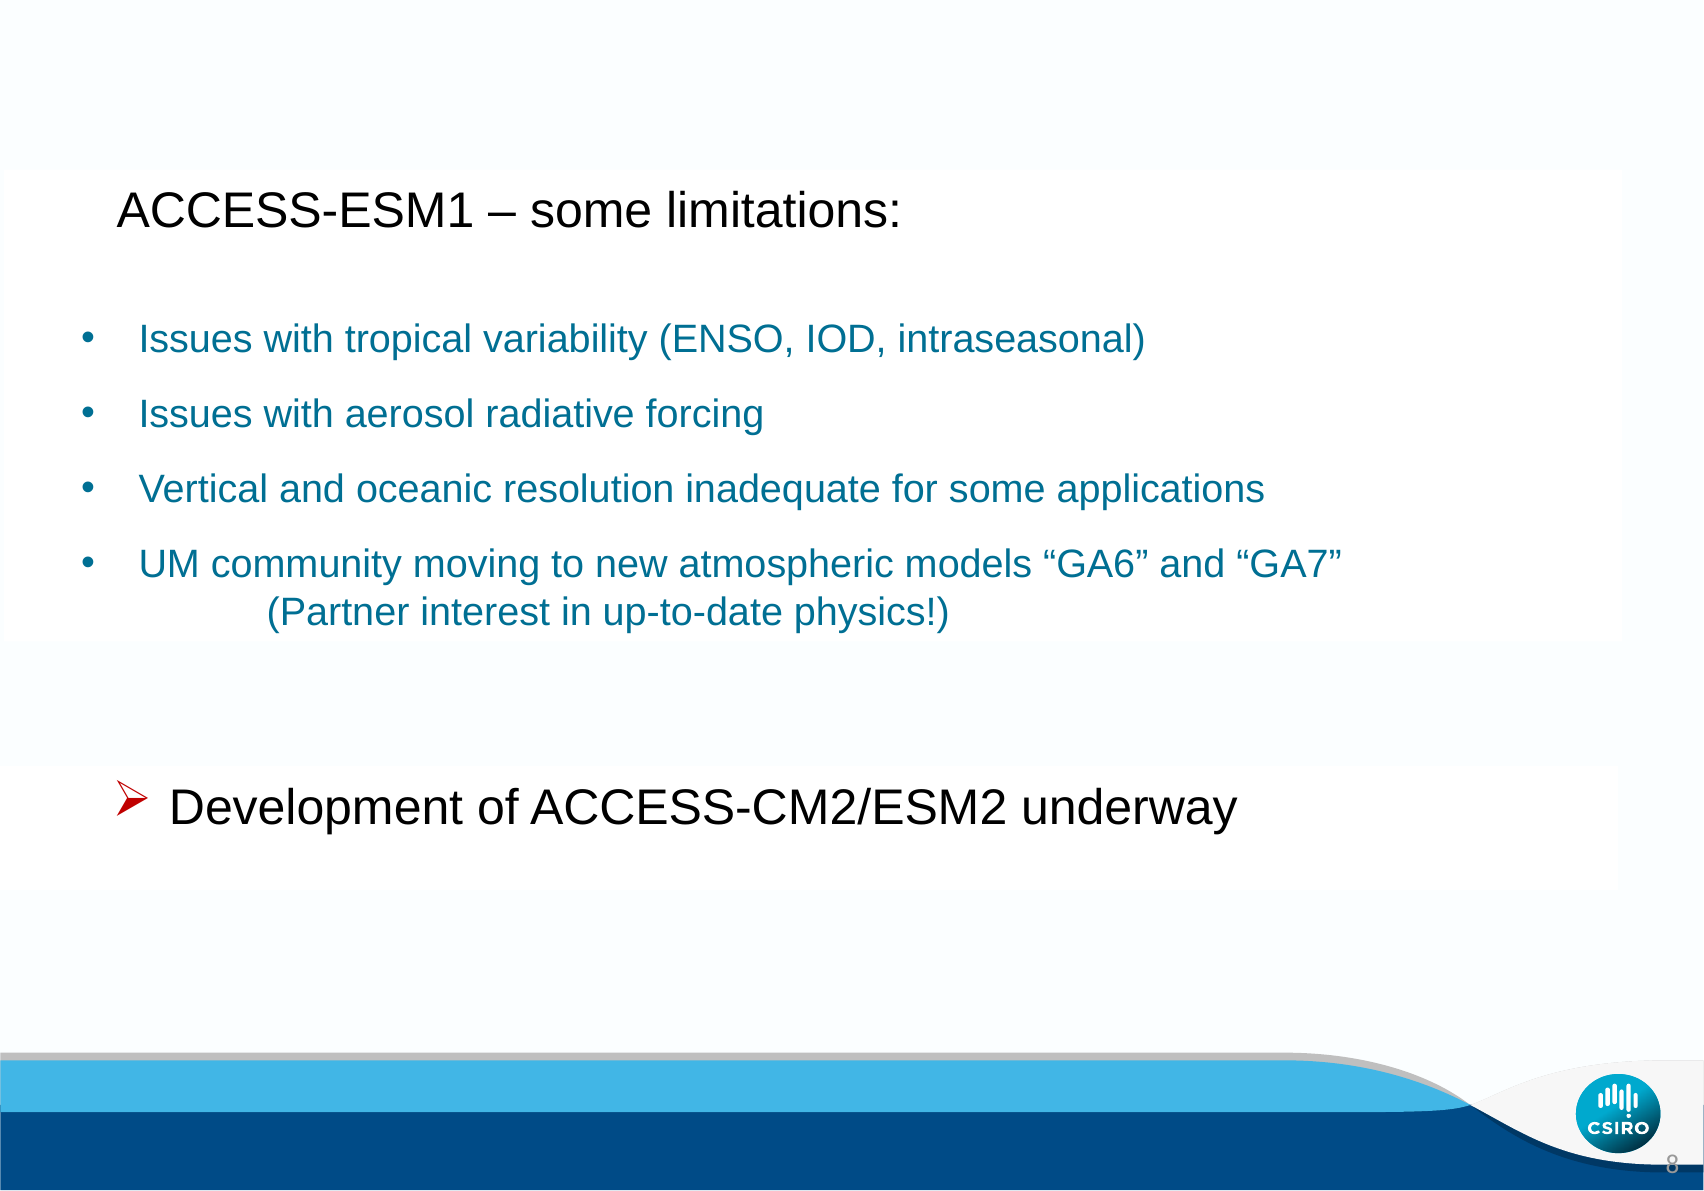

ACCESS-ESM1 – some limitations:

  Issues with tropical variability (ENSO, IOD, intraseasonal)
  Issues with aerosol radiative forcing
  Vertical and oceanic resolution inadequate for some applications
  UM community moving to new atmospheric models “GA6” and “GA7” 			(Partner interest in up-to-date physics!)
Development of ACCESS-CM2/ESM2 underway

8